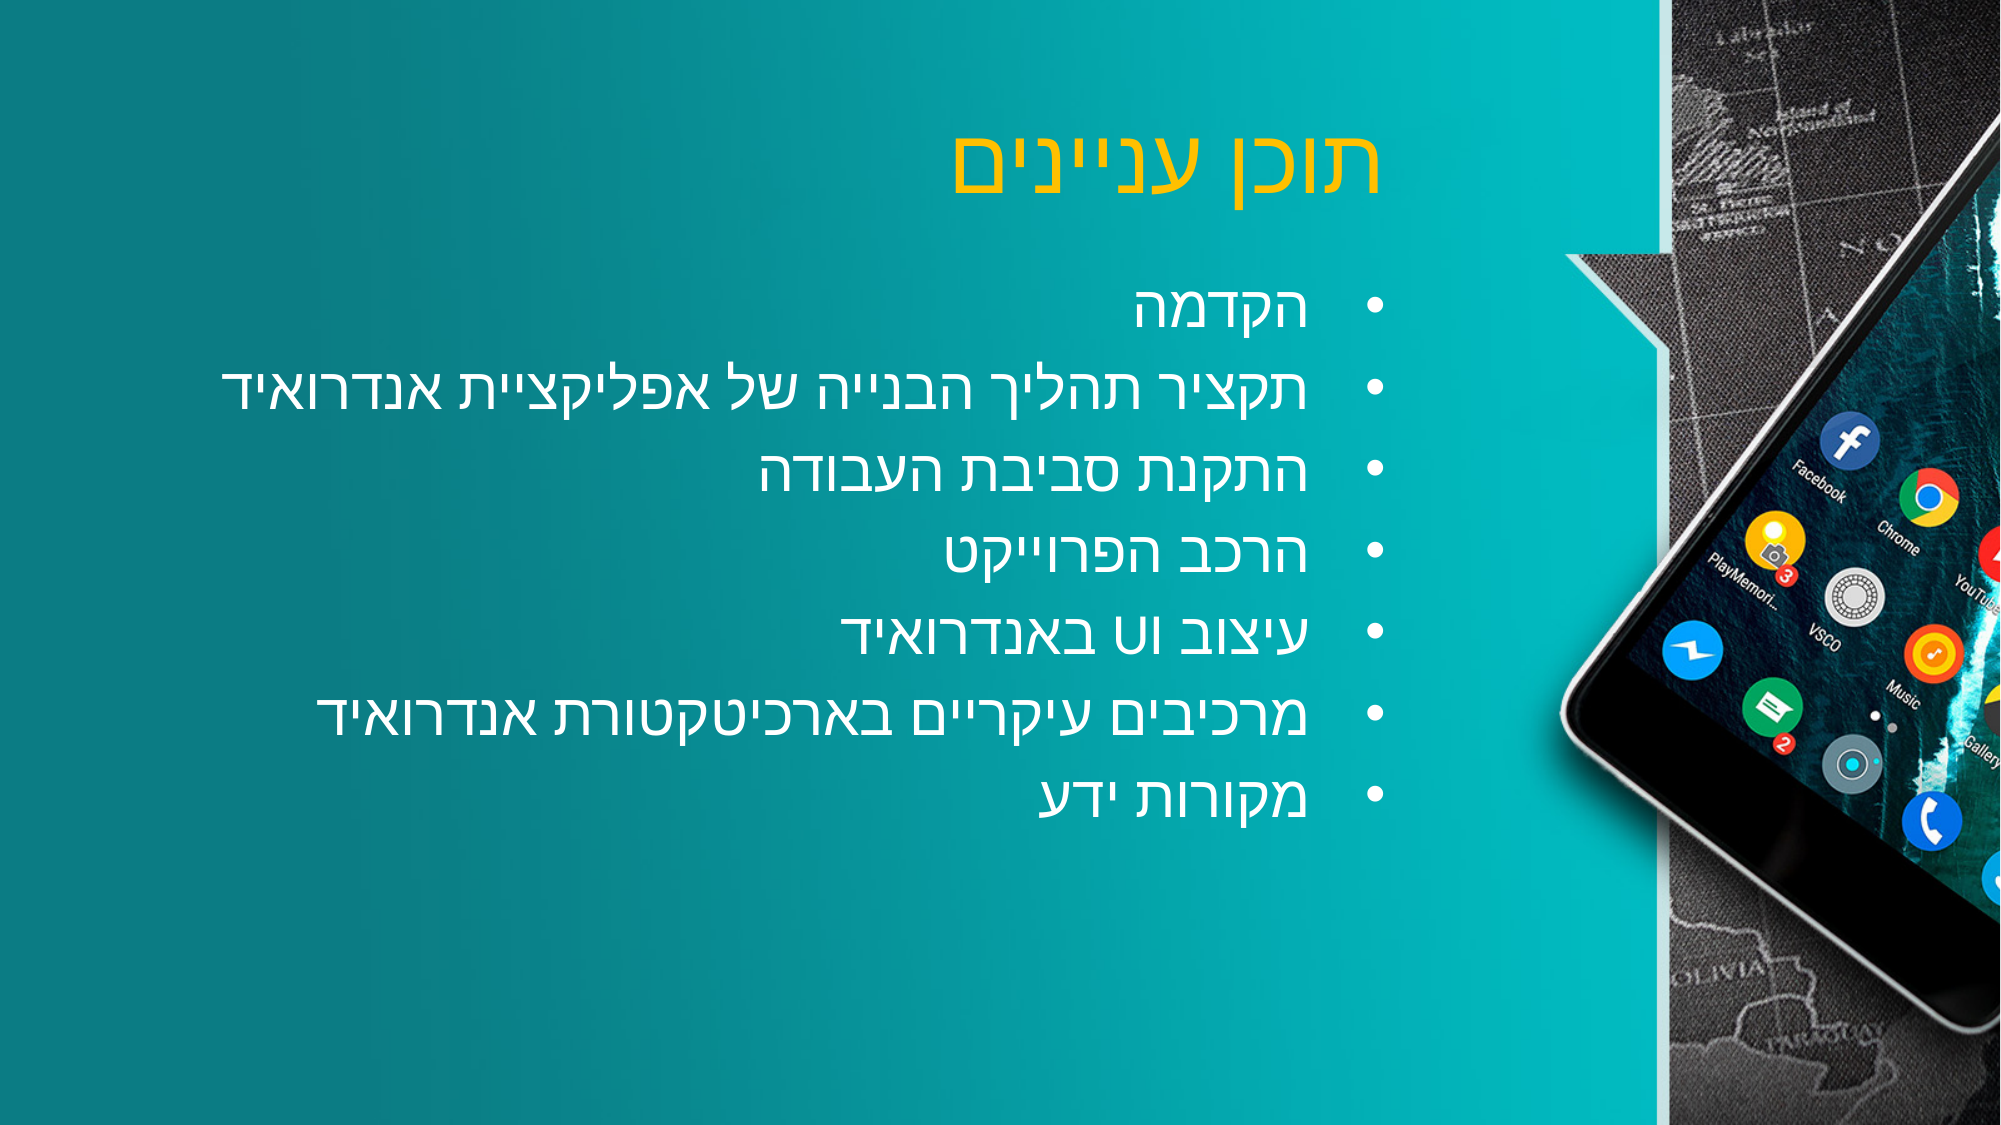

# תוכן עניינים
הקדמה
תקציר תהליך הבנייה של אפליקציית אנדרואיד
התקנת סביבת העבודה
הרכב הפרוייקט
עיצוב UI באנדרואיד
מרכיבים עיקריים בארכיטקטורת אנדרואיד
מקורות ידע